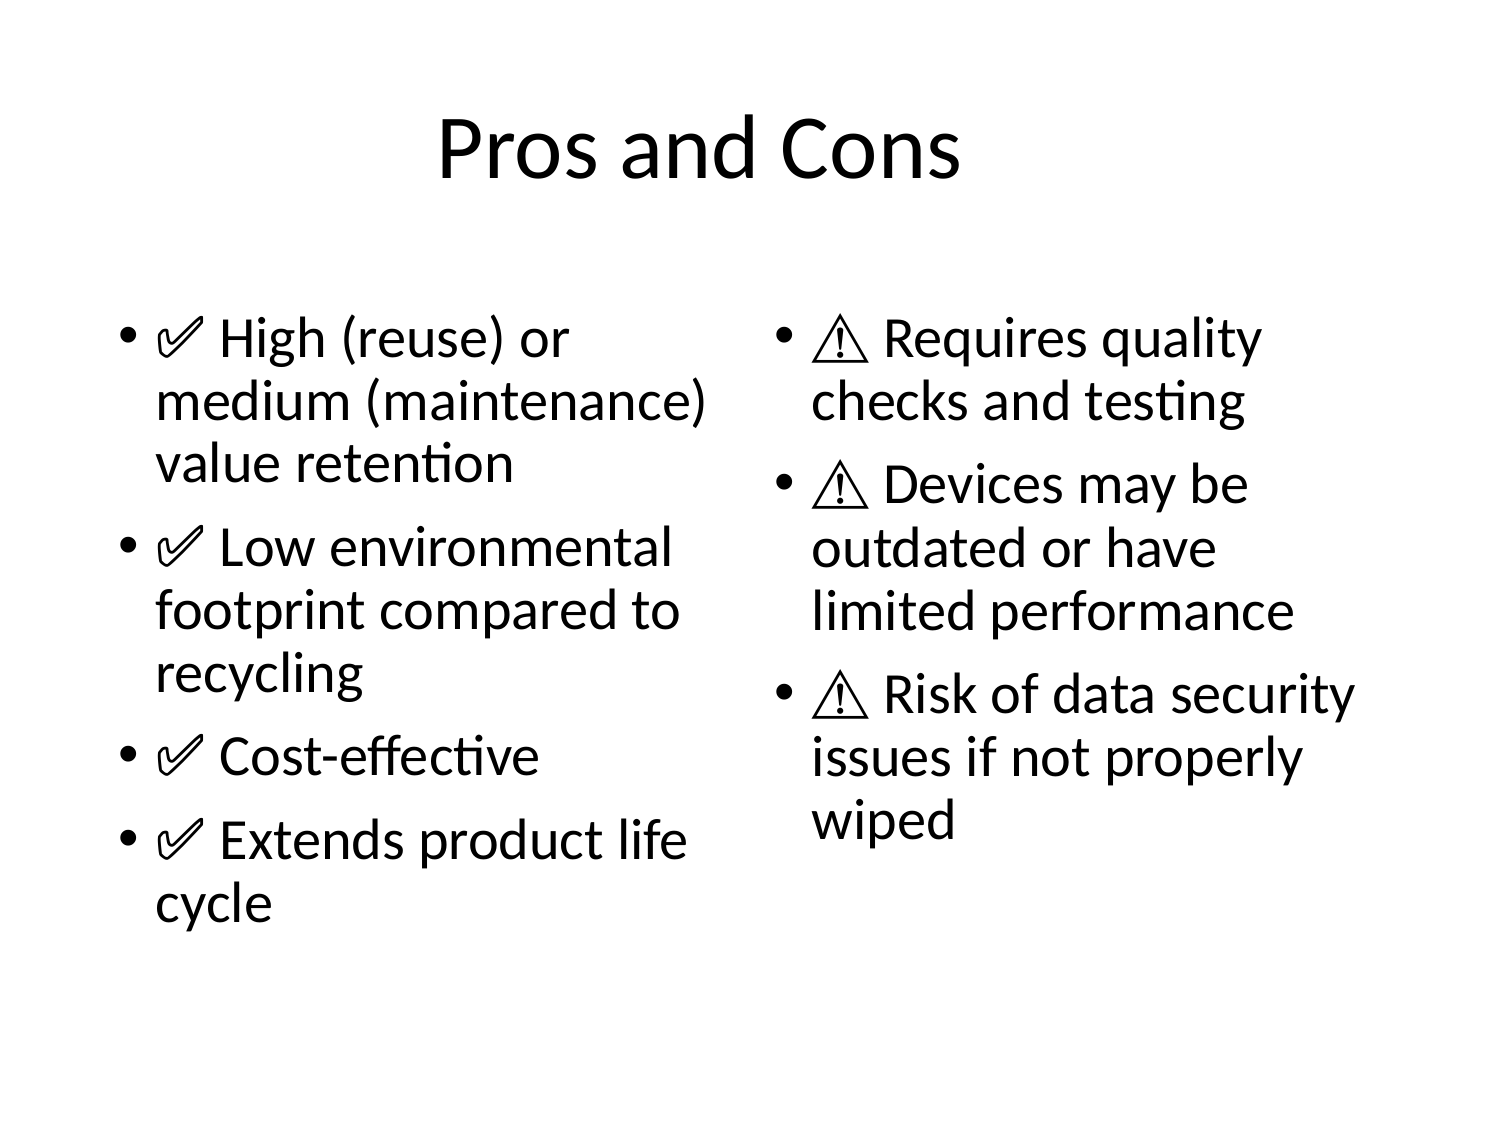

# Pros and Cons
✅ High (reuse) or medium (maintenance) value retention
✅ Low environmental footprint compared to recycling
✅ Cost-effective
✅ Extends product life cycle
⚠️ Requires quality checks and testing
⚠️ Devices may be outdated or have limited performance
⚠️ Risk of data security issues if not properly wiped